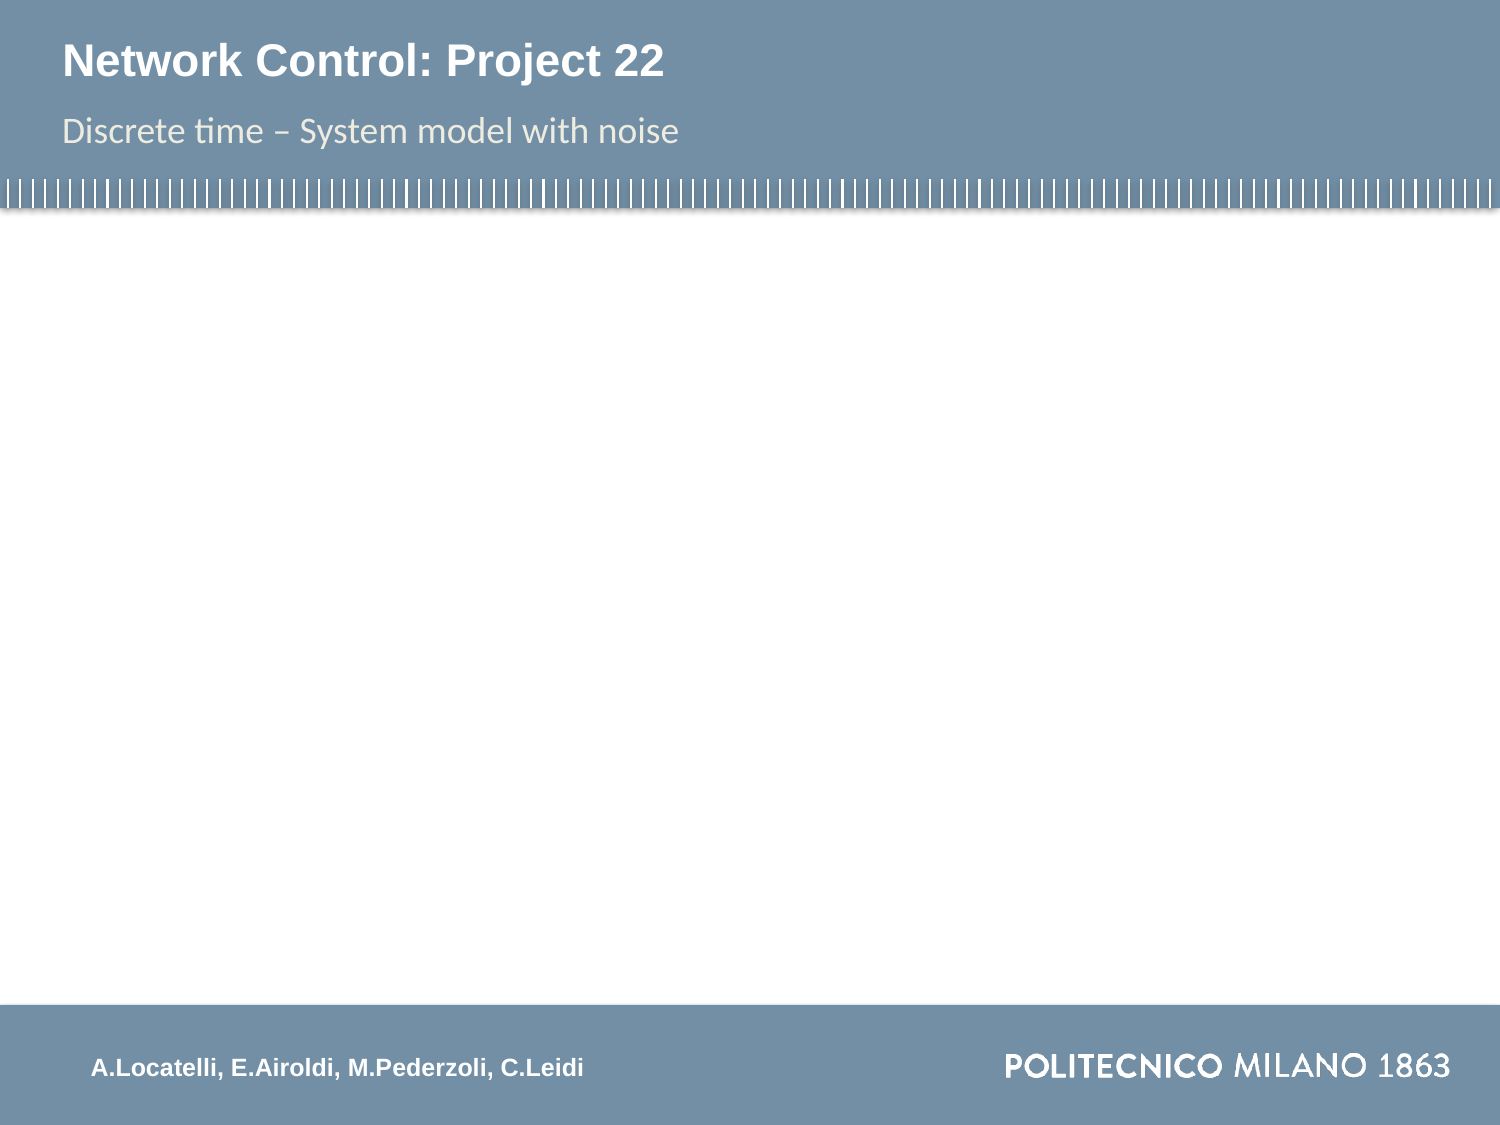

# Network Control: Project 22
Discrete time – System model with noise